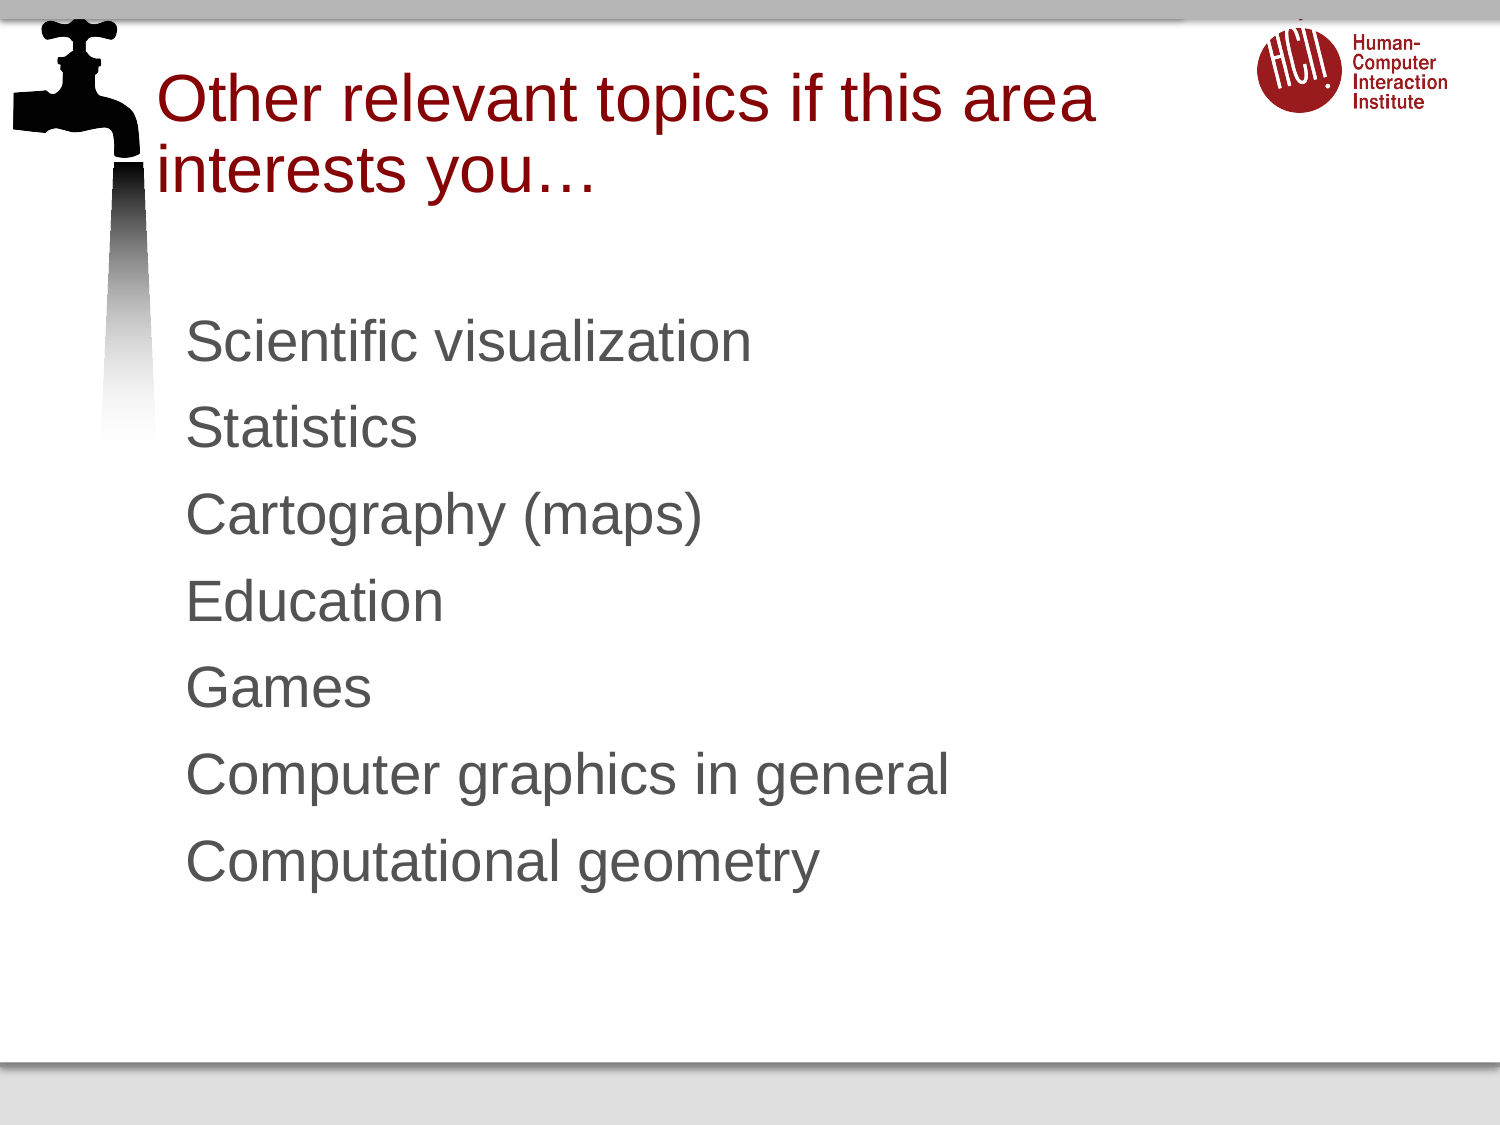

# Other relevant topics if this area interests you…
Scientific visualization
Statistics
Cartography (maps)
Education
Games
Computer graphics in general
Computational geometry